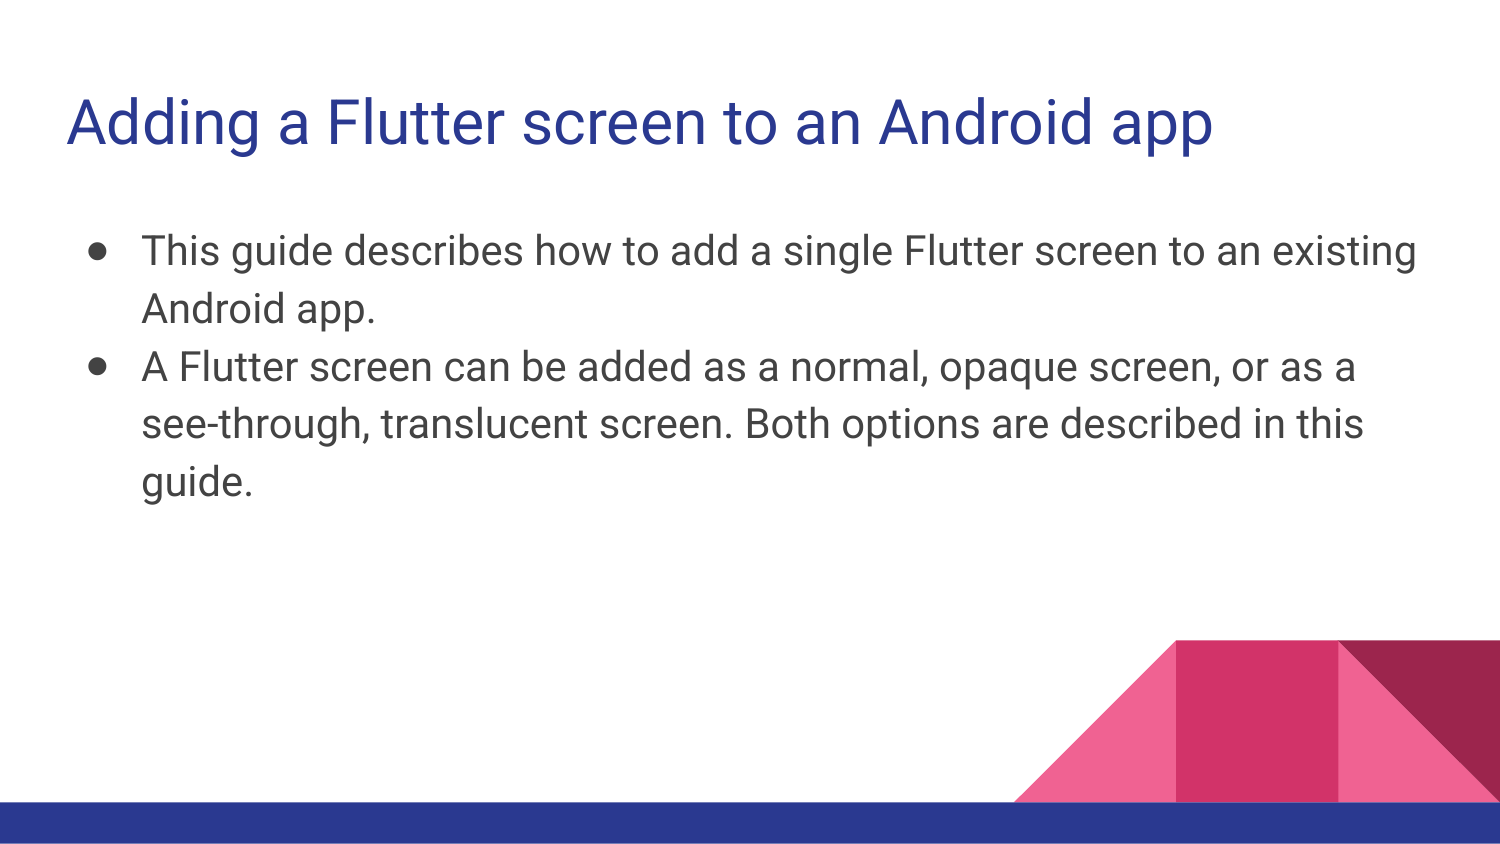

# Adding a Flutter screen to an Android app
This guide describes how to add a single Flutter screen to an existing Android app.
A Flutter screen can be added as a normal, opaque screen, or as a see-through, translucent screen. Both options are described in this guide.